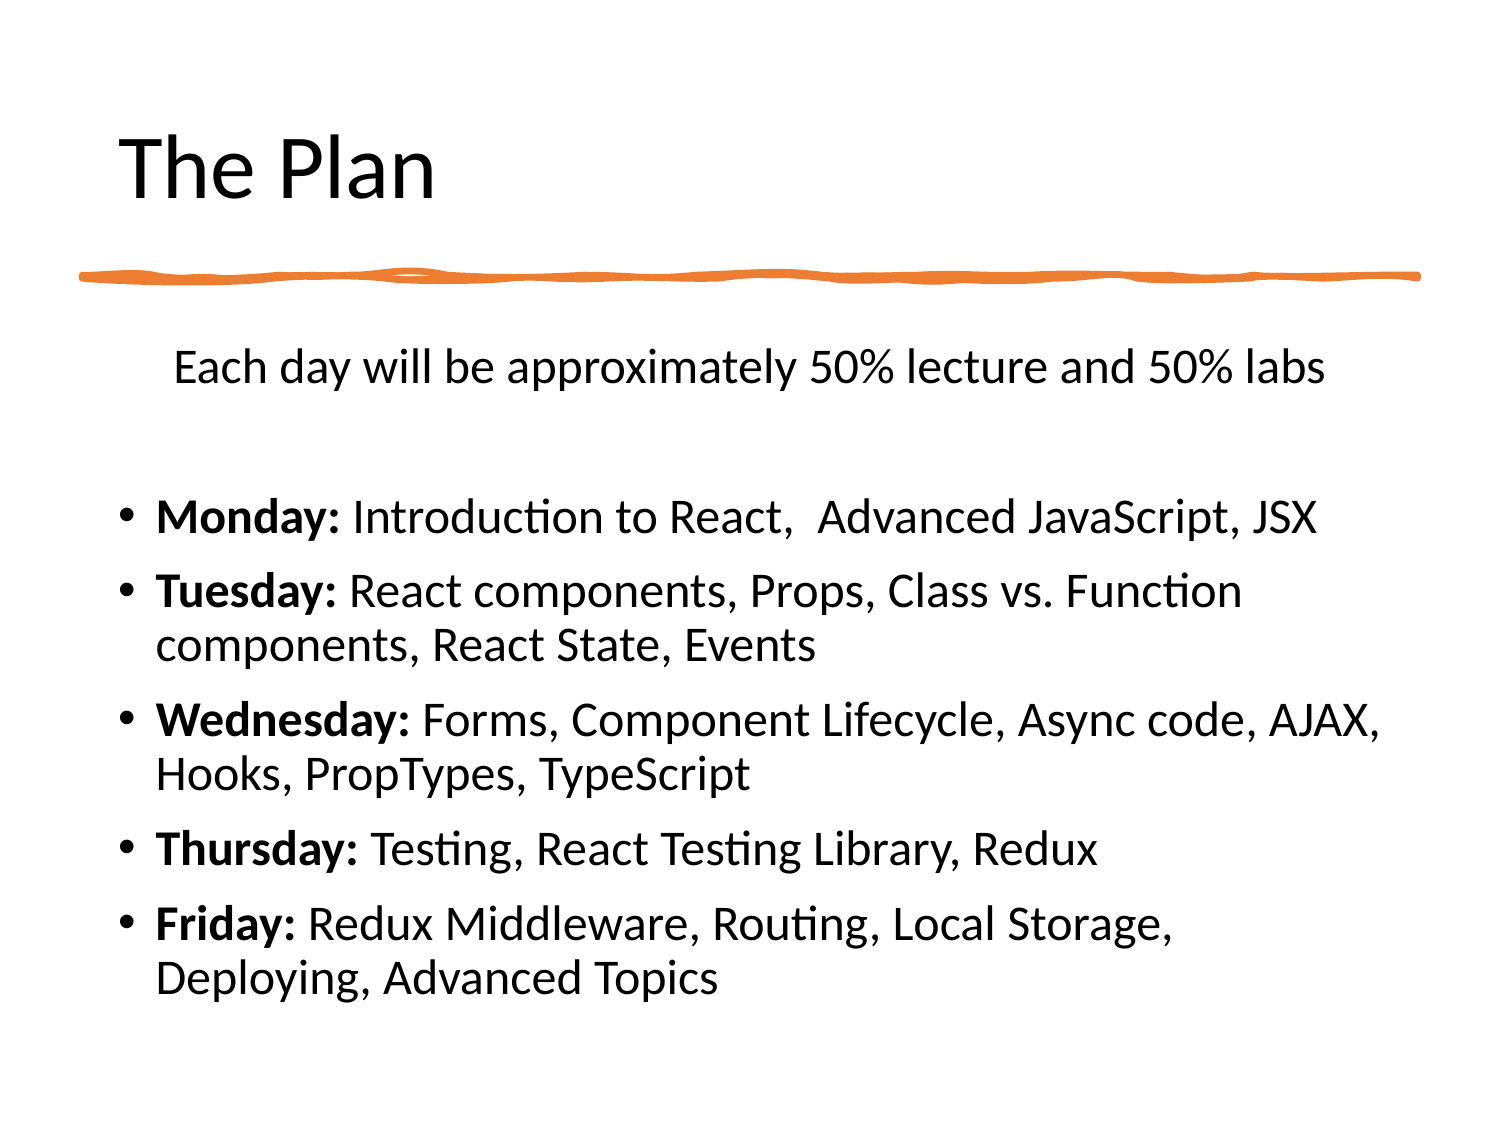

# The Plan
Each day will be approximately 50% lecture and 50% labs

Monday: Introduction to React,  Advanced JavaScript, JSX
Tuesday: React components, Props, Class vs. Function components, React State, Events
Wednesday: Forms, Component Lifecycle, Async code, AJAX, Hooks, PropTypes, TypeScript
Thursday: Testing, React Testing Library, Redux
Friday: Redux Middleware, Routing, Local Storage, Deploying, Advanced Topics